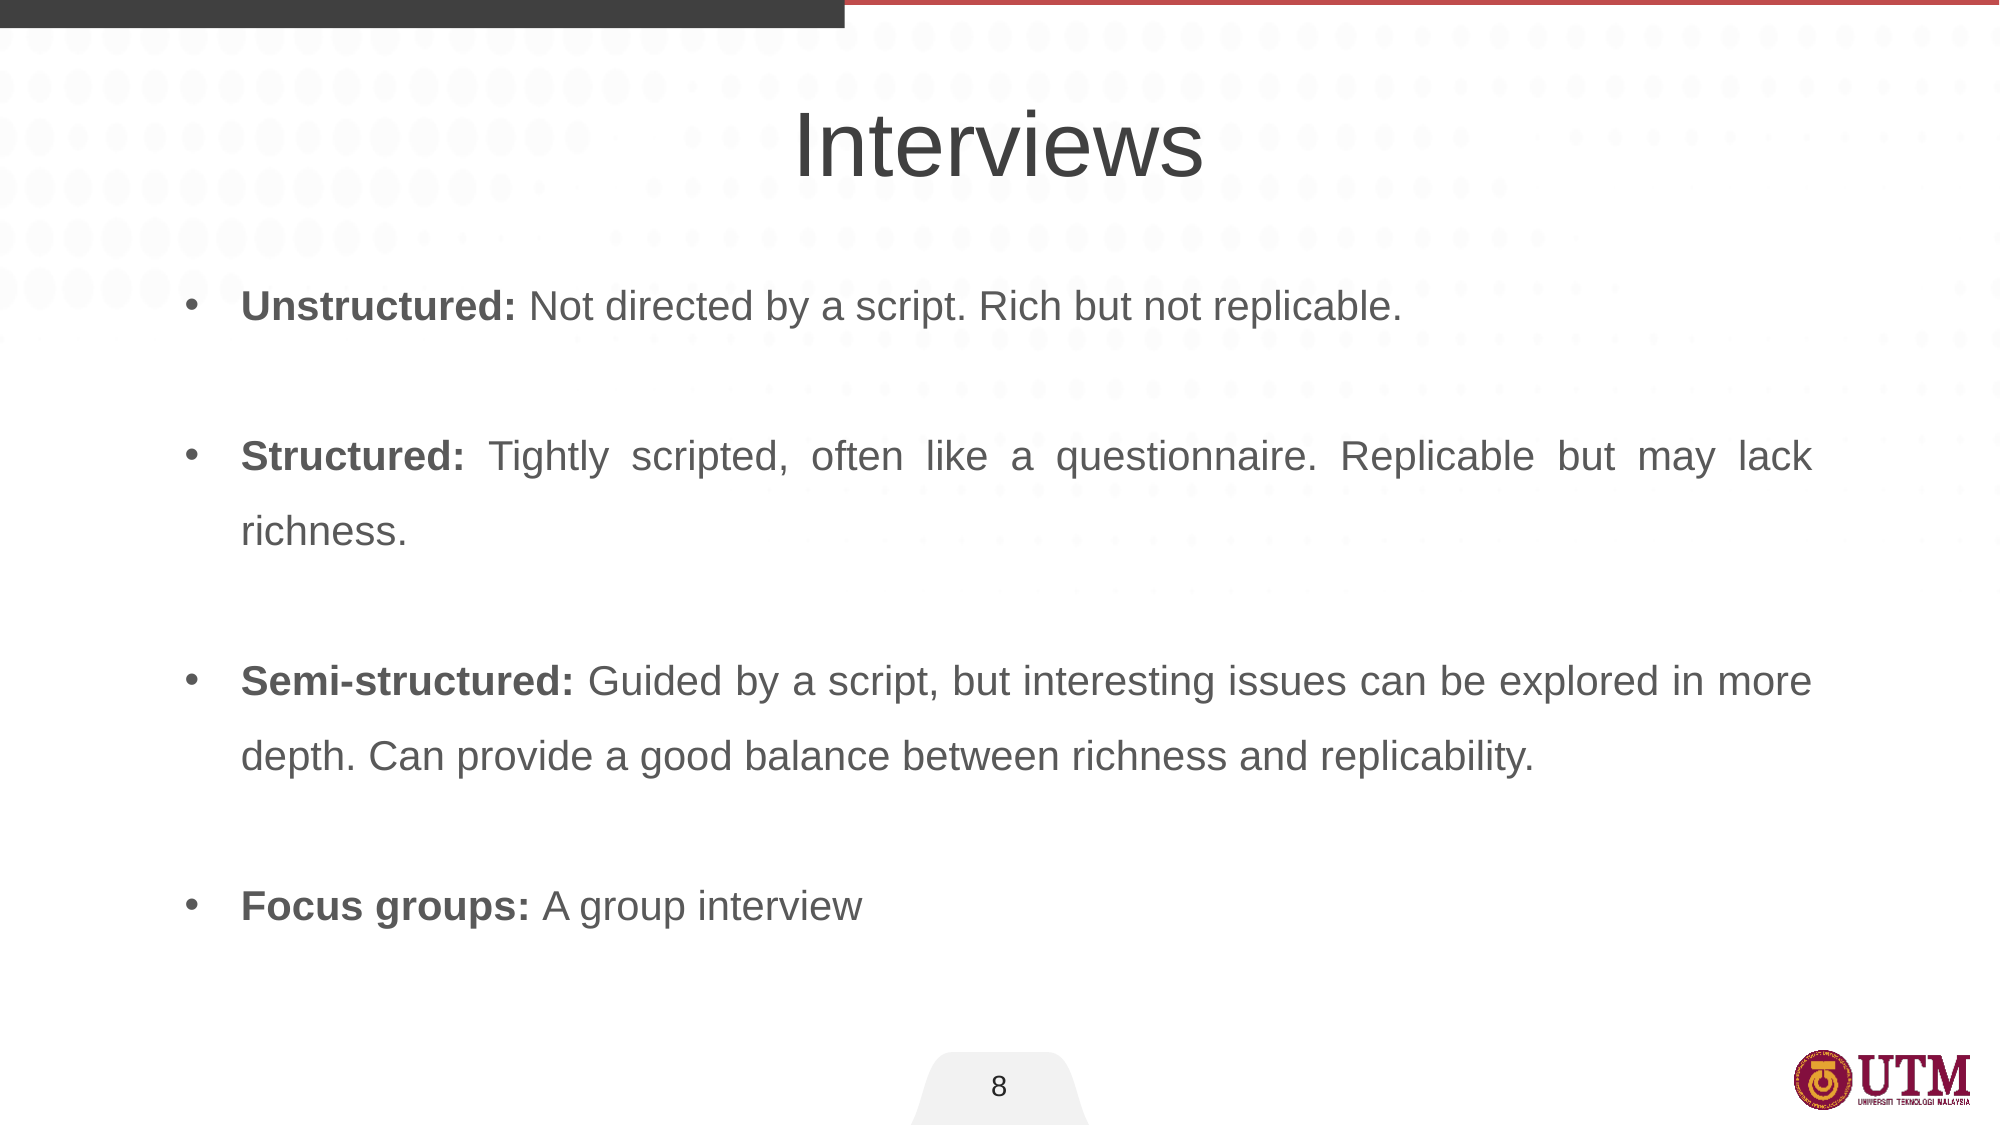

Interviews
Unstructured: Not directed by a script. Rich but not replicable.

Structured: Tightly scripted, often like a questionnaire. Replicable but may lack richness.

Semi-structured: Guided by a script, but interesting issues can be explored in more depth. Can provide a good balance between richness and replicability.

Focus groups: A group interview
8